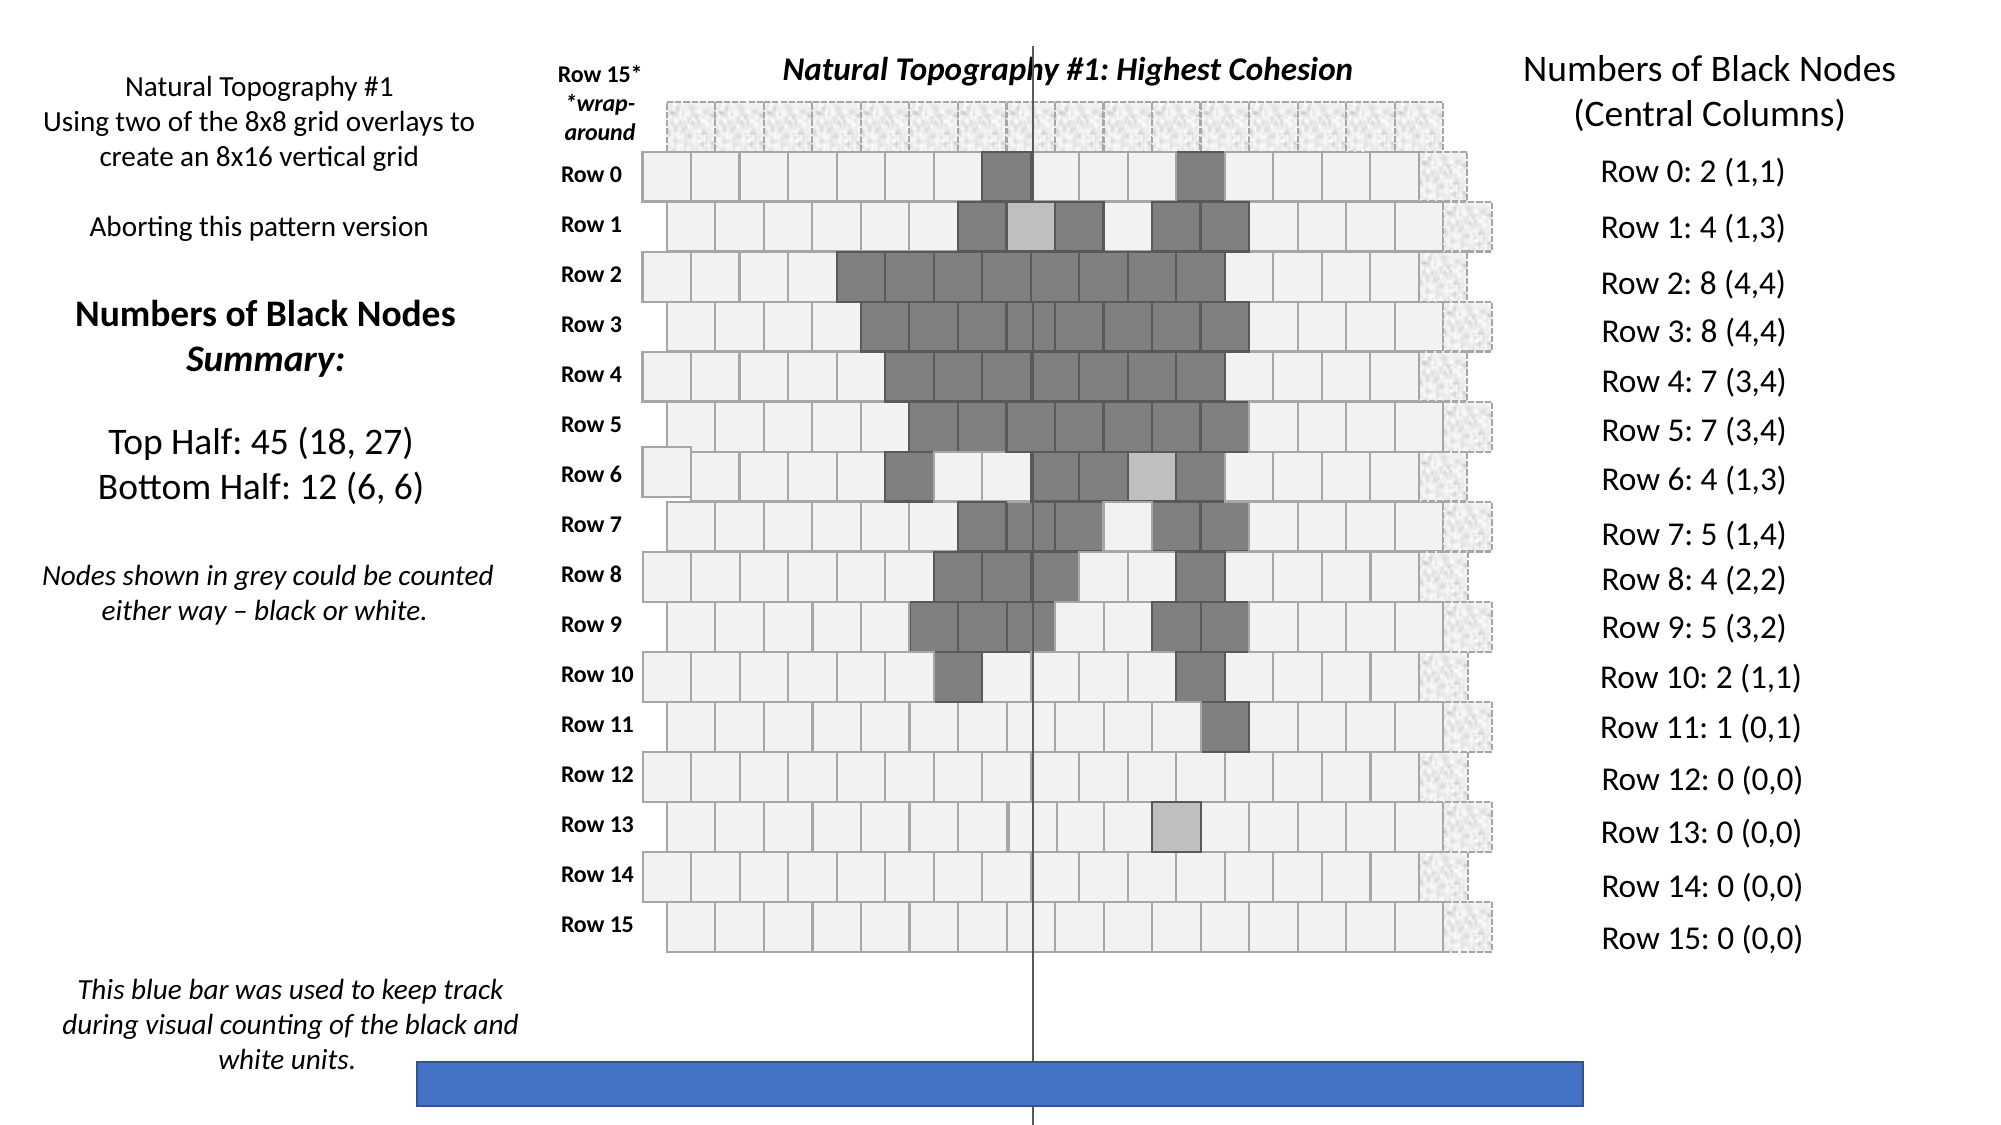

Numbers of Black Nodes
(Central Columns)
Natural Topography #1: Highest Cohesion
Row 15*
*wrap-around
Natural Topography #1
Using two of the 8x8 grid overlays to create an 8x16 vertical grid

Aborting this pattern version

Row 0: 2 (1,1)

Row 0
Row 1: 4 (1,3)

Row 1

Row 2
Row 2: 8 (4,4)
Numbers of Black Nodes
Summary:

Row 3: 8 (4,4)
Row 3

Row 4: 7 (3,4)
Row 4
Row 5: 7 (3,4)

Row 5
Top Half: 45 (18, 27)
Bottom Half: 12 (6, 6)

Row 6: 4 (1,3)

Row 6

Row 7
Row 7: 5 (1,4)
Nodes shown in grey could be counted either way – black or white.
Row 8: 4 (2,2)

Row 8
Row 9: 5 (3,2)

Row 9
Row 10: 2 (1,1)

Row 10
Row 11: 1 (0,1)

Row 11
Row 12: 0 (0,0)

Row 12

Row 13
Row 13: 0 (0,0)

Row 14
Row 14: 0 (0,0)

Row 15
Row 15: 0 (0,0)
This blue bar was used to keep track during visual counting of the black and white units.